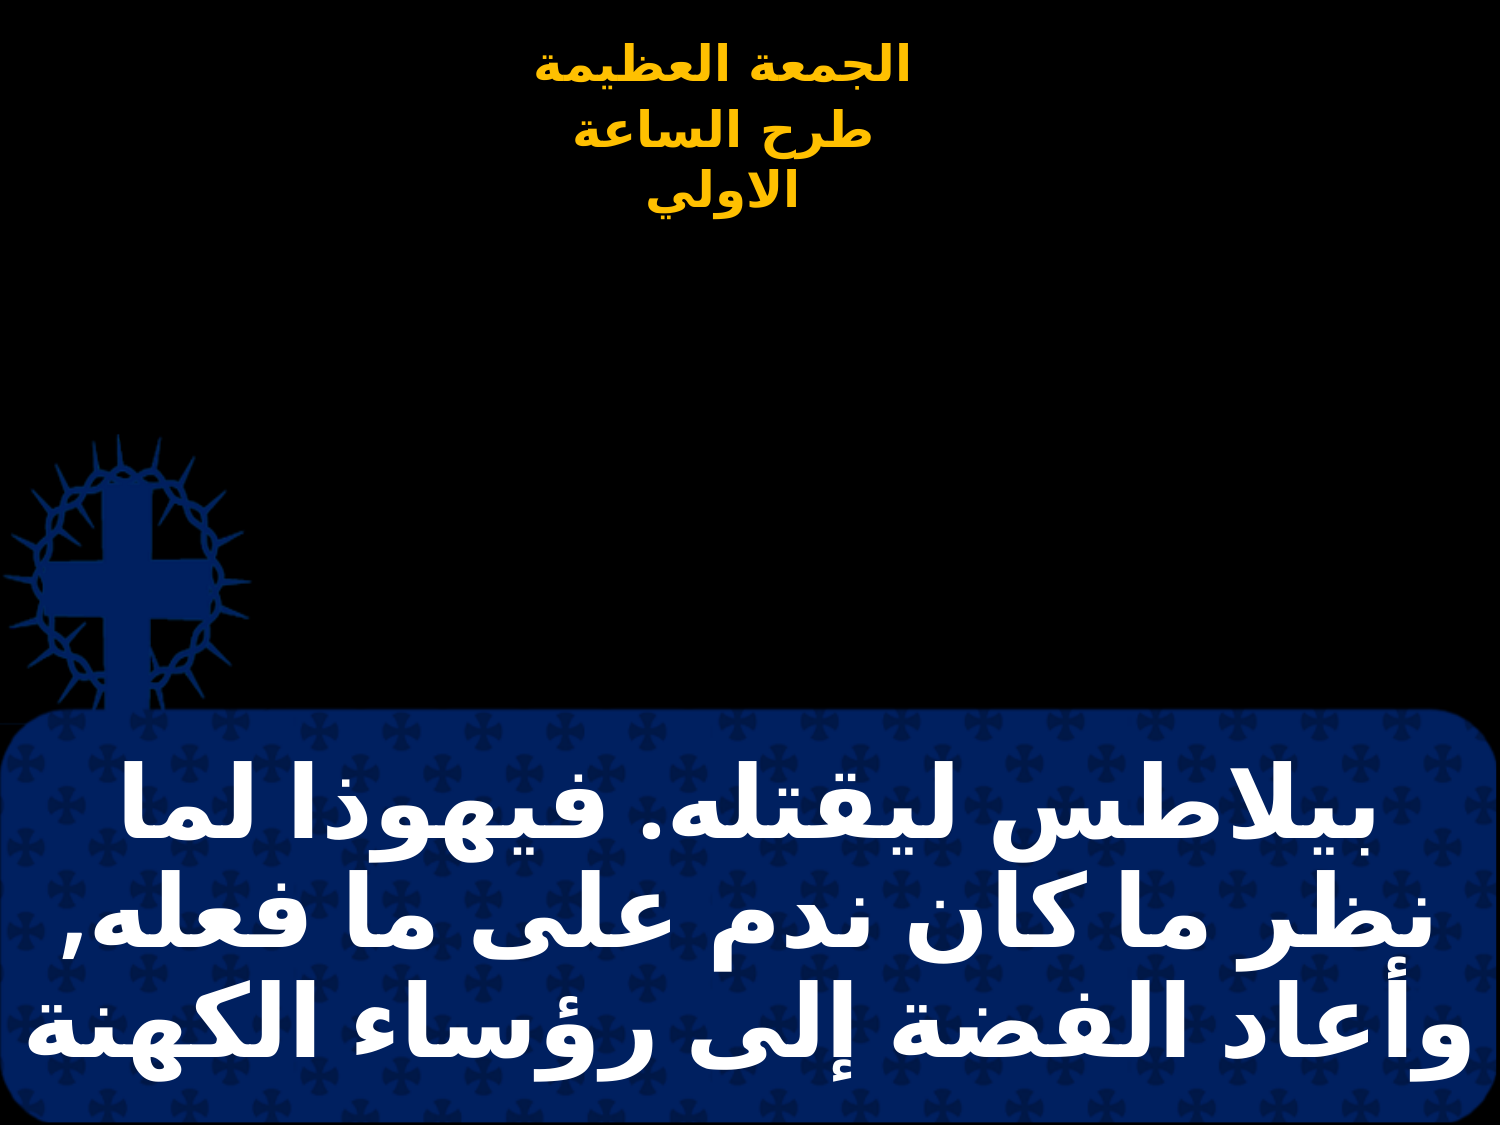

# بيلاطس ليقتله. فيهوذا لما نظر ما كان ندم على ما فعله, وأعاد الفضة إلى رؤساء الكهنة